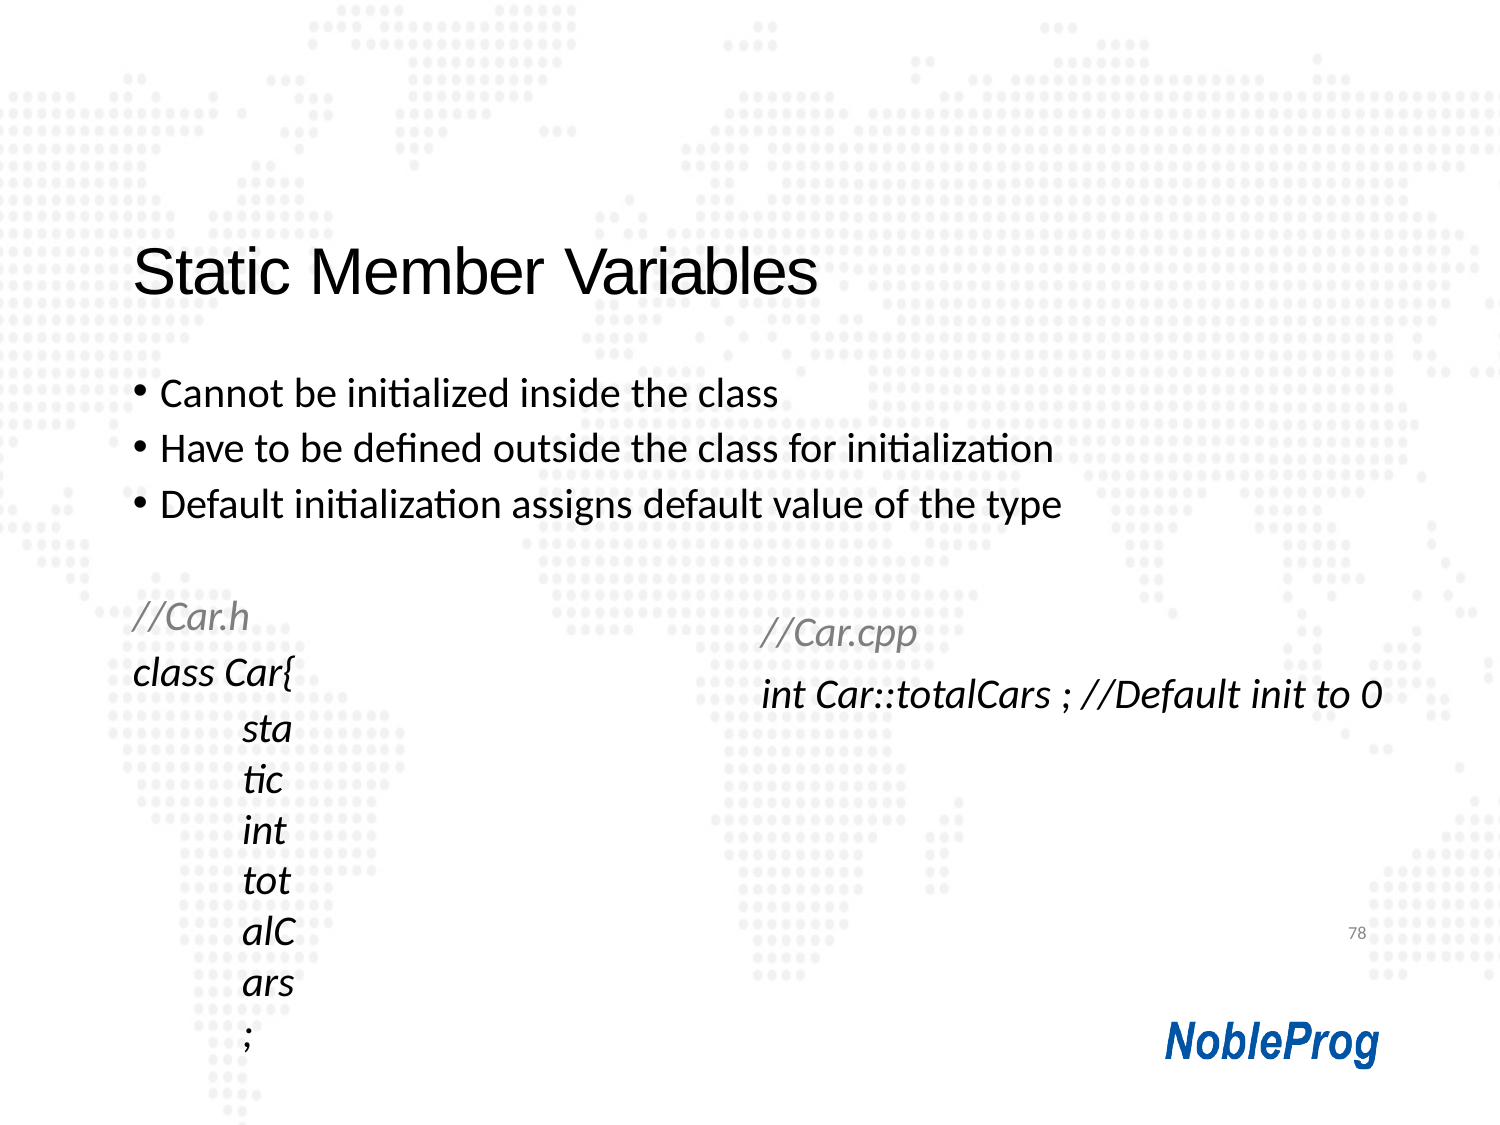

# Static Member Variables
Cannot be initialized inside the class
Have to be defined outside the class for initialization
Default initialization assigns default value of the type
//Car.h  class Car{
static int totalCars ;
//Car.cpp
int Car::totalCars ; //Default init to 0
78